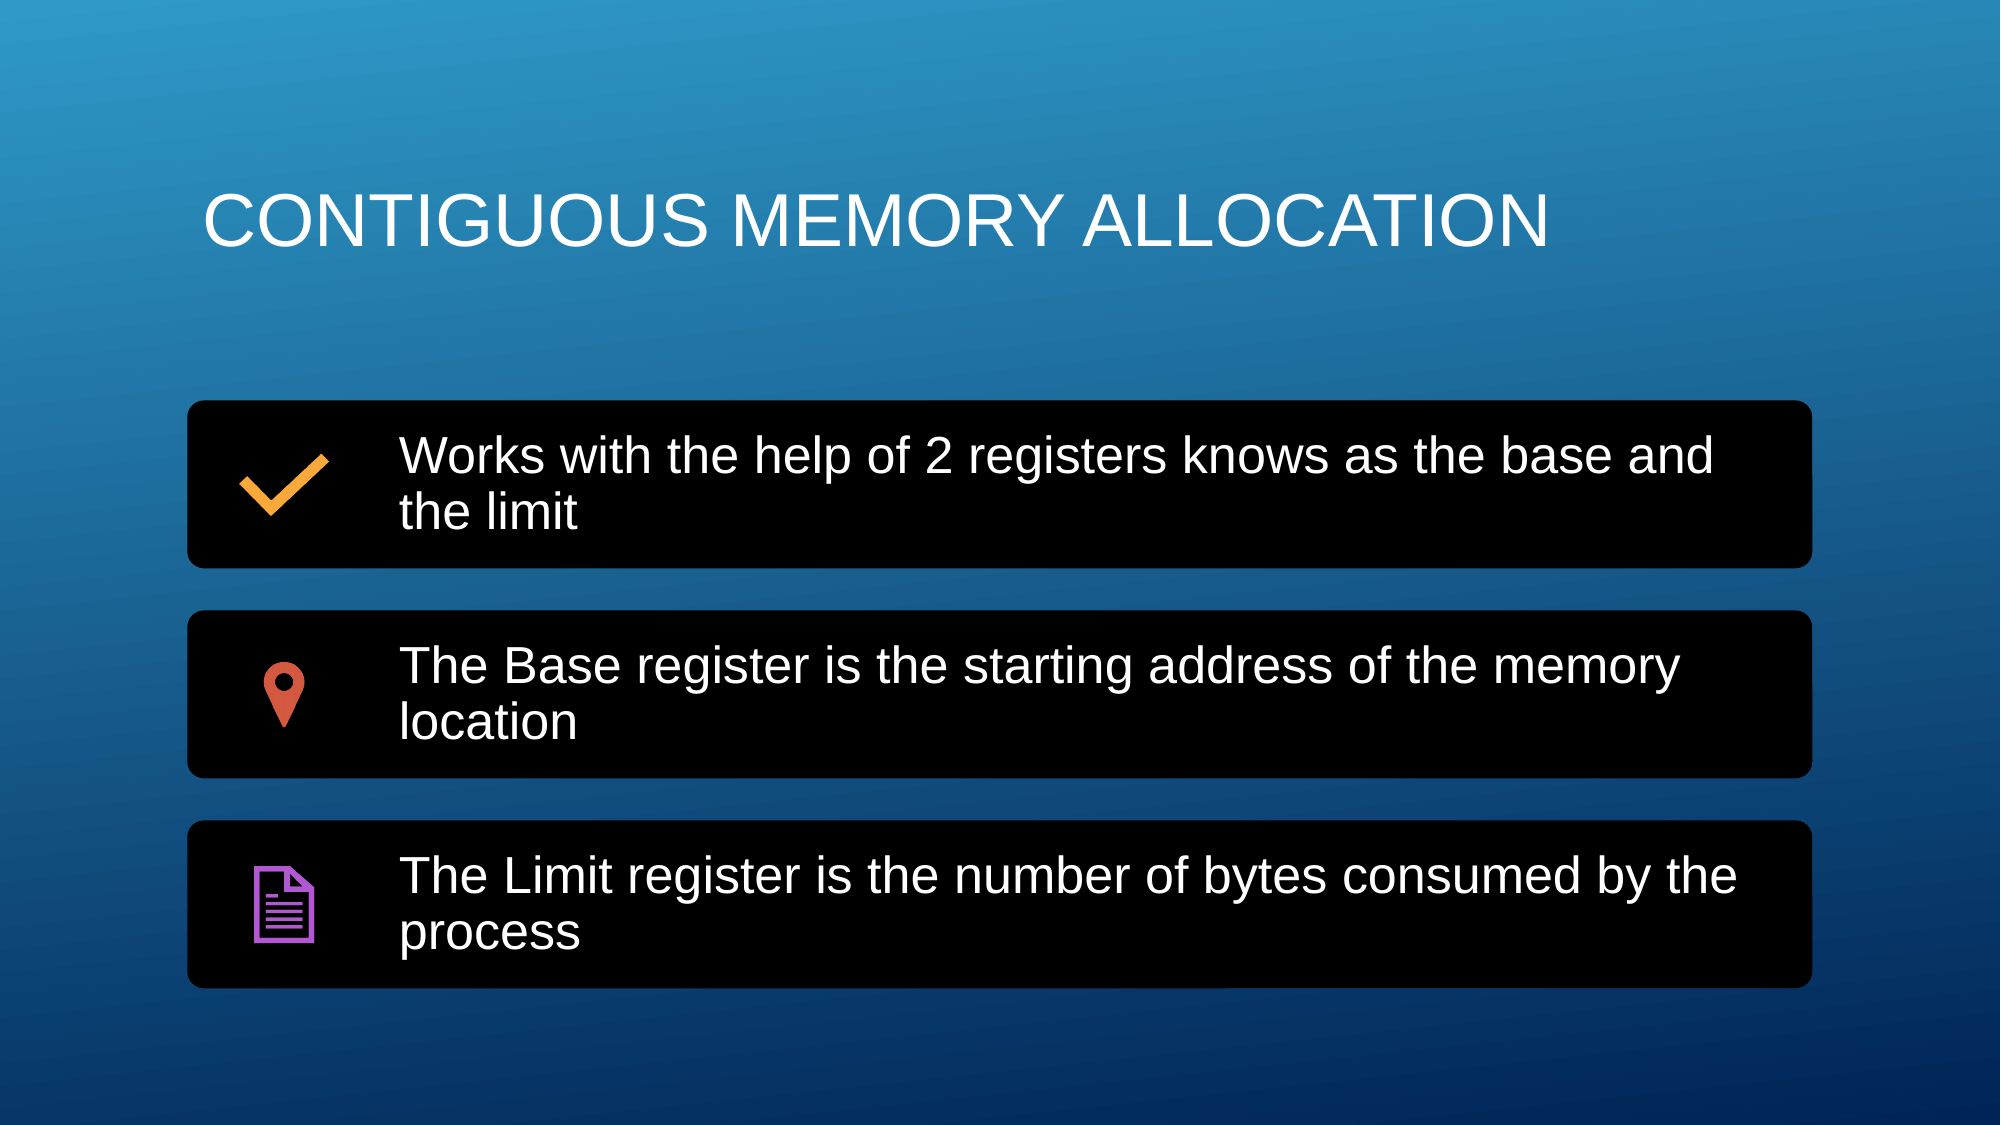

# contiguous memory allocation
Works with the help of 2 registers knows as the base and the limit
The Base register is the starting address of the memory location
The Limit register is the number of bytes consumed by the process